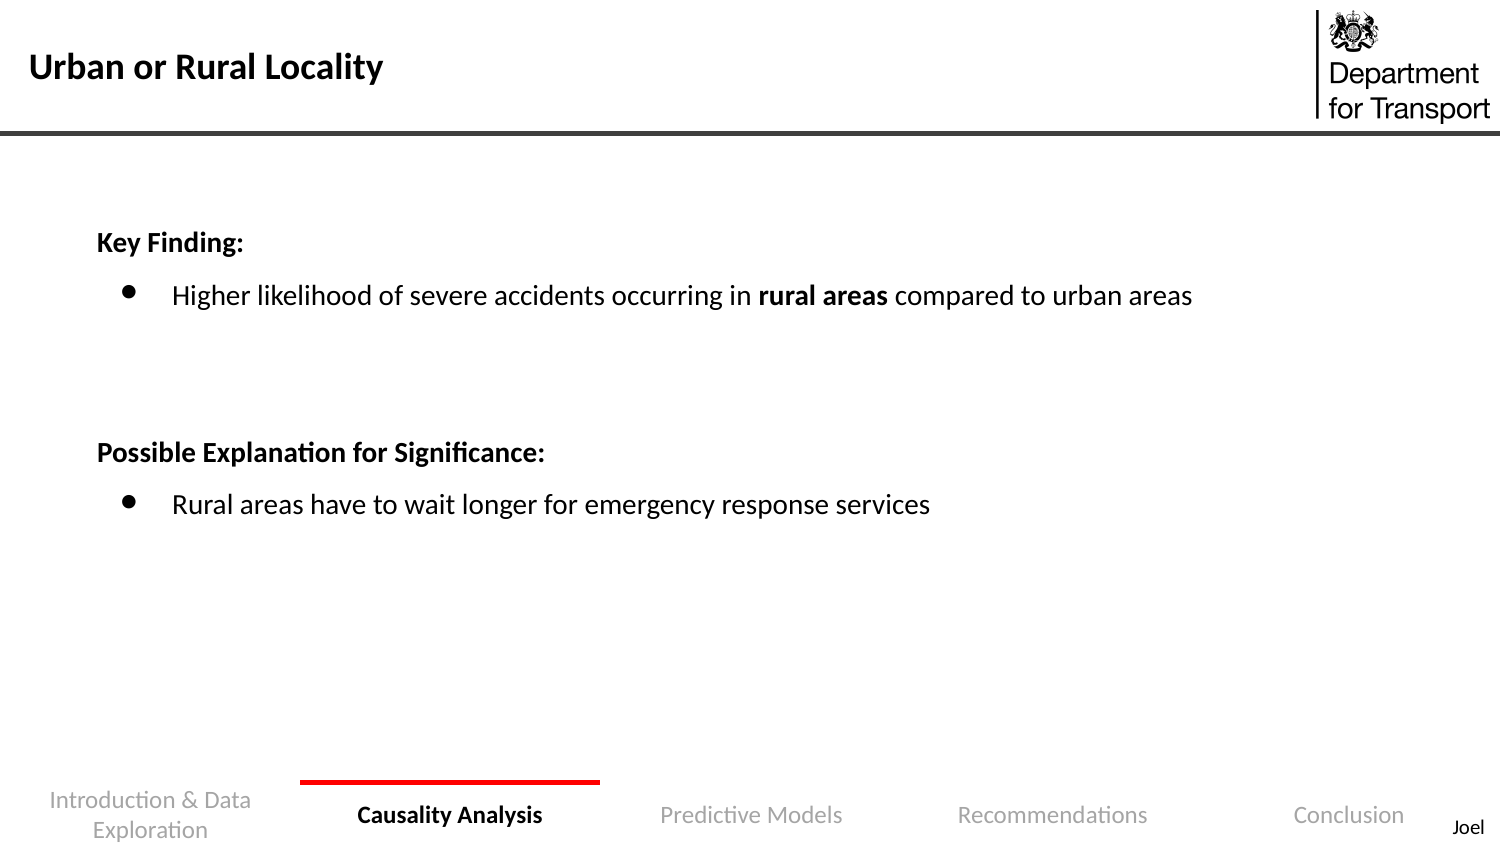

Urban or Rural Locality
Key Finding:
Higher likelihood of severe accidents occurring in rural areas compared to urban areas

Possible Explanation for Significance:
Rural areas have to wait longer for emergency response services
Joel